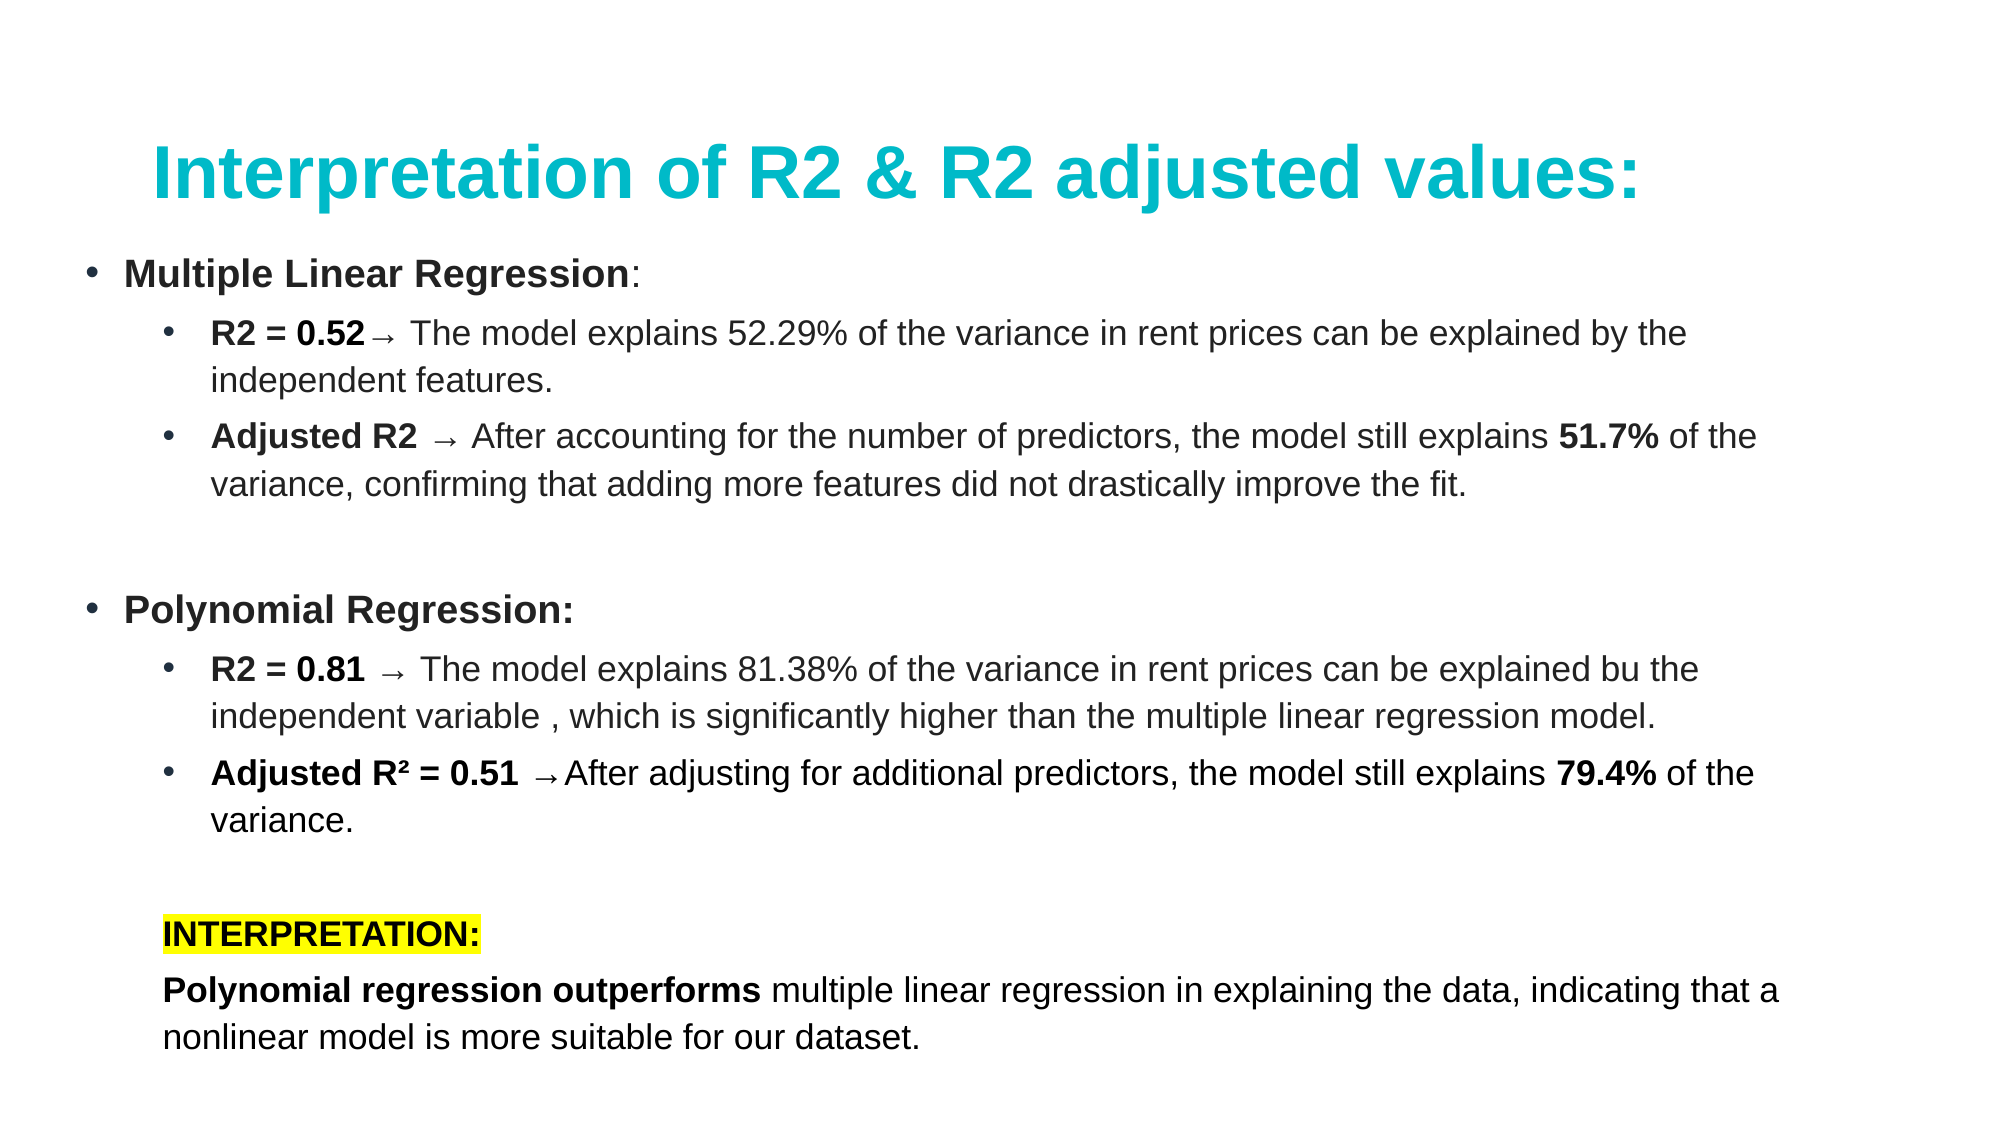

# Interpretation of R2 & R2 adjusted values:
Multiple Linear Regression:
R2 = 0.52→ The model explains 52.29% of the variance in rent prices can be explained by the independent features.
Adjusted R2 → After accounting for the number of predictors, the model still explains 51.7% of the variance, confirming that adding more features did not drastically improve the fit.

Polynomial Regression:
R2 = 0.81 → The model explains 81.38% of the variance in rent prices can be explained bu the independent variable , which is significantly higher than the multiple linear regression model.
Adjusted R² = 0.51 →After adjusting for additional predictors, the model still explains 79.4% of the variance.

INTERPRETATION:
Polynomial regression outperforms multiple linear regression in explaining the data, indicating that a nonlinear model is more suitable for our dataset.